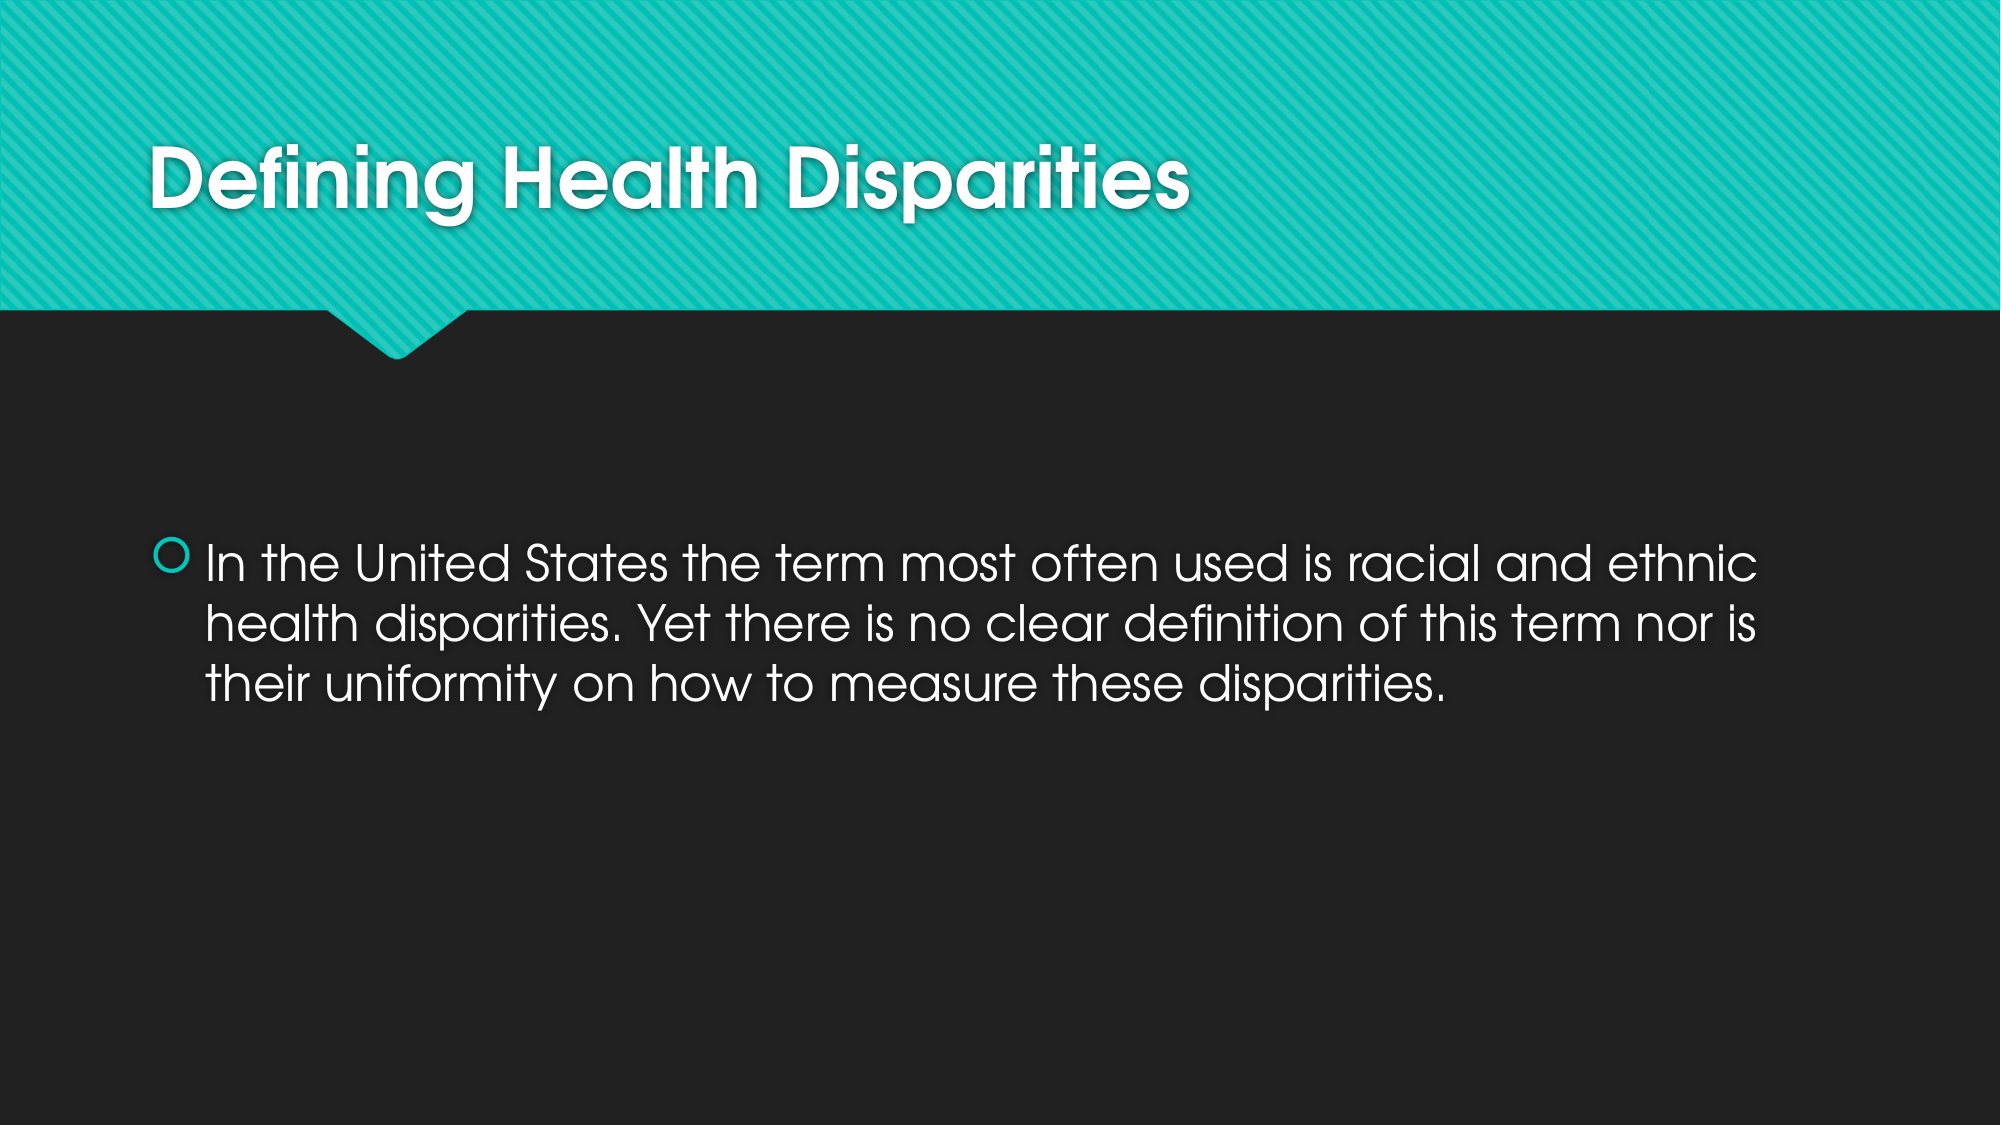

# Defining Health Disparities
In the United States the term most often used is racial and ethnic health disparities. Yet there is no clear definition of this term nor is their uniformity on how to measure these disparities.